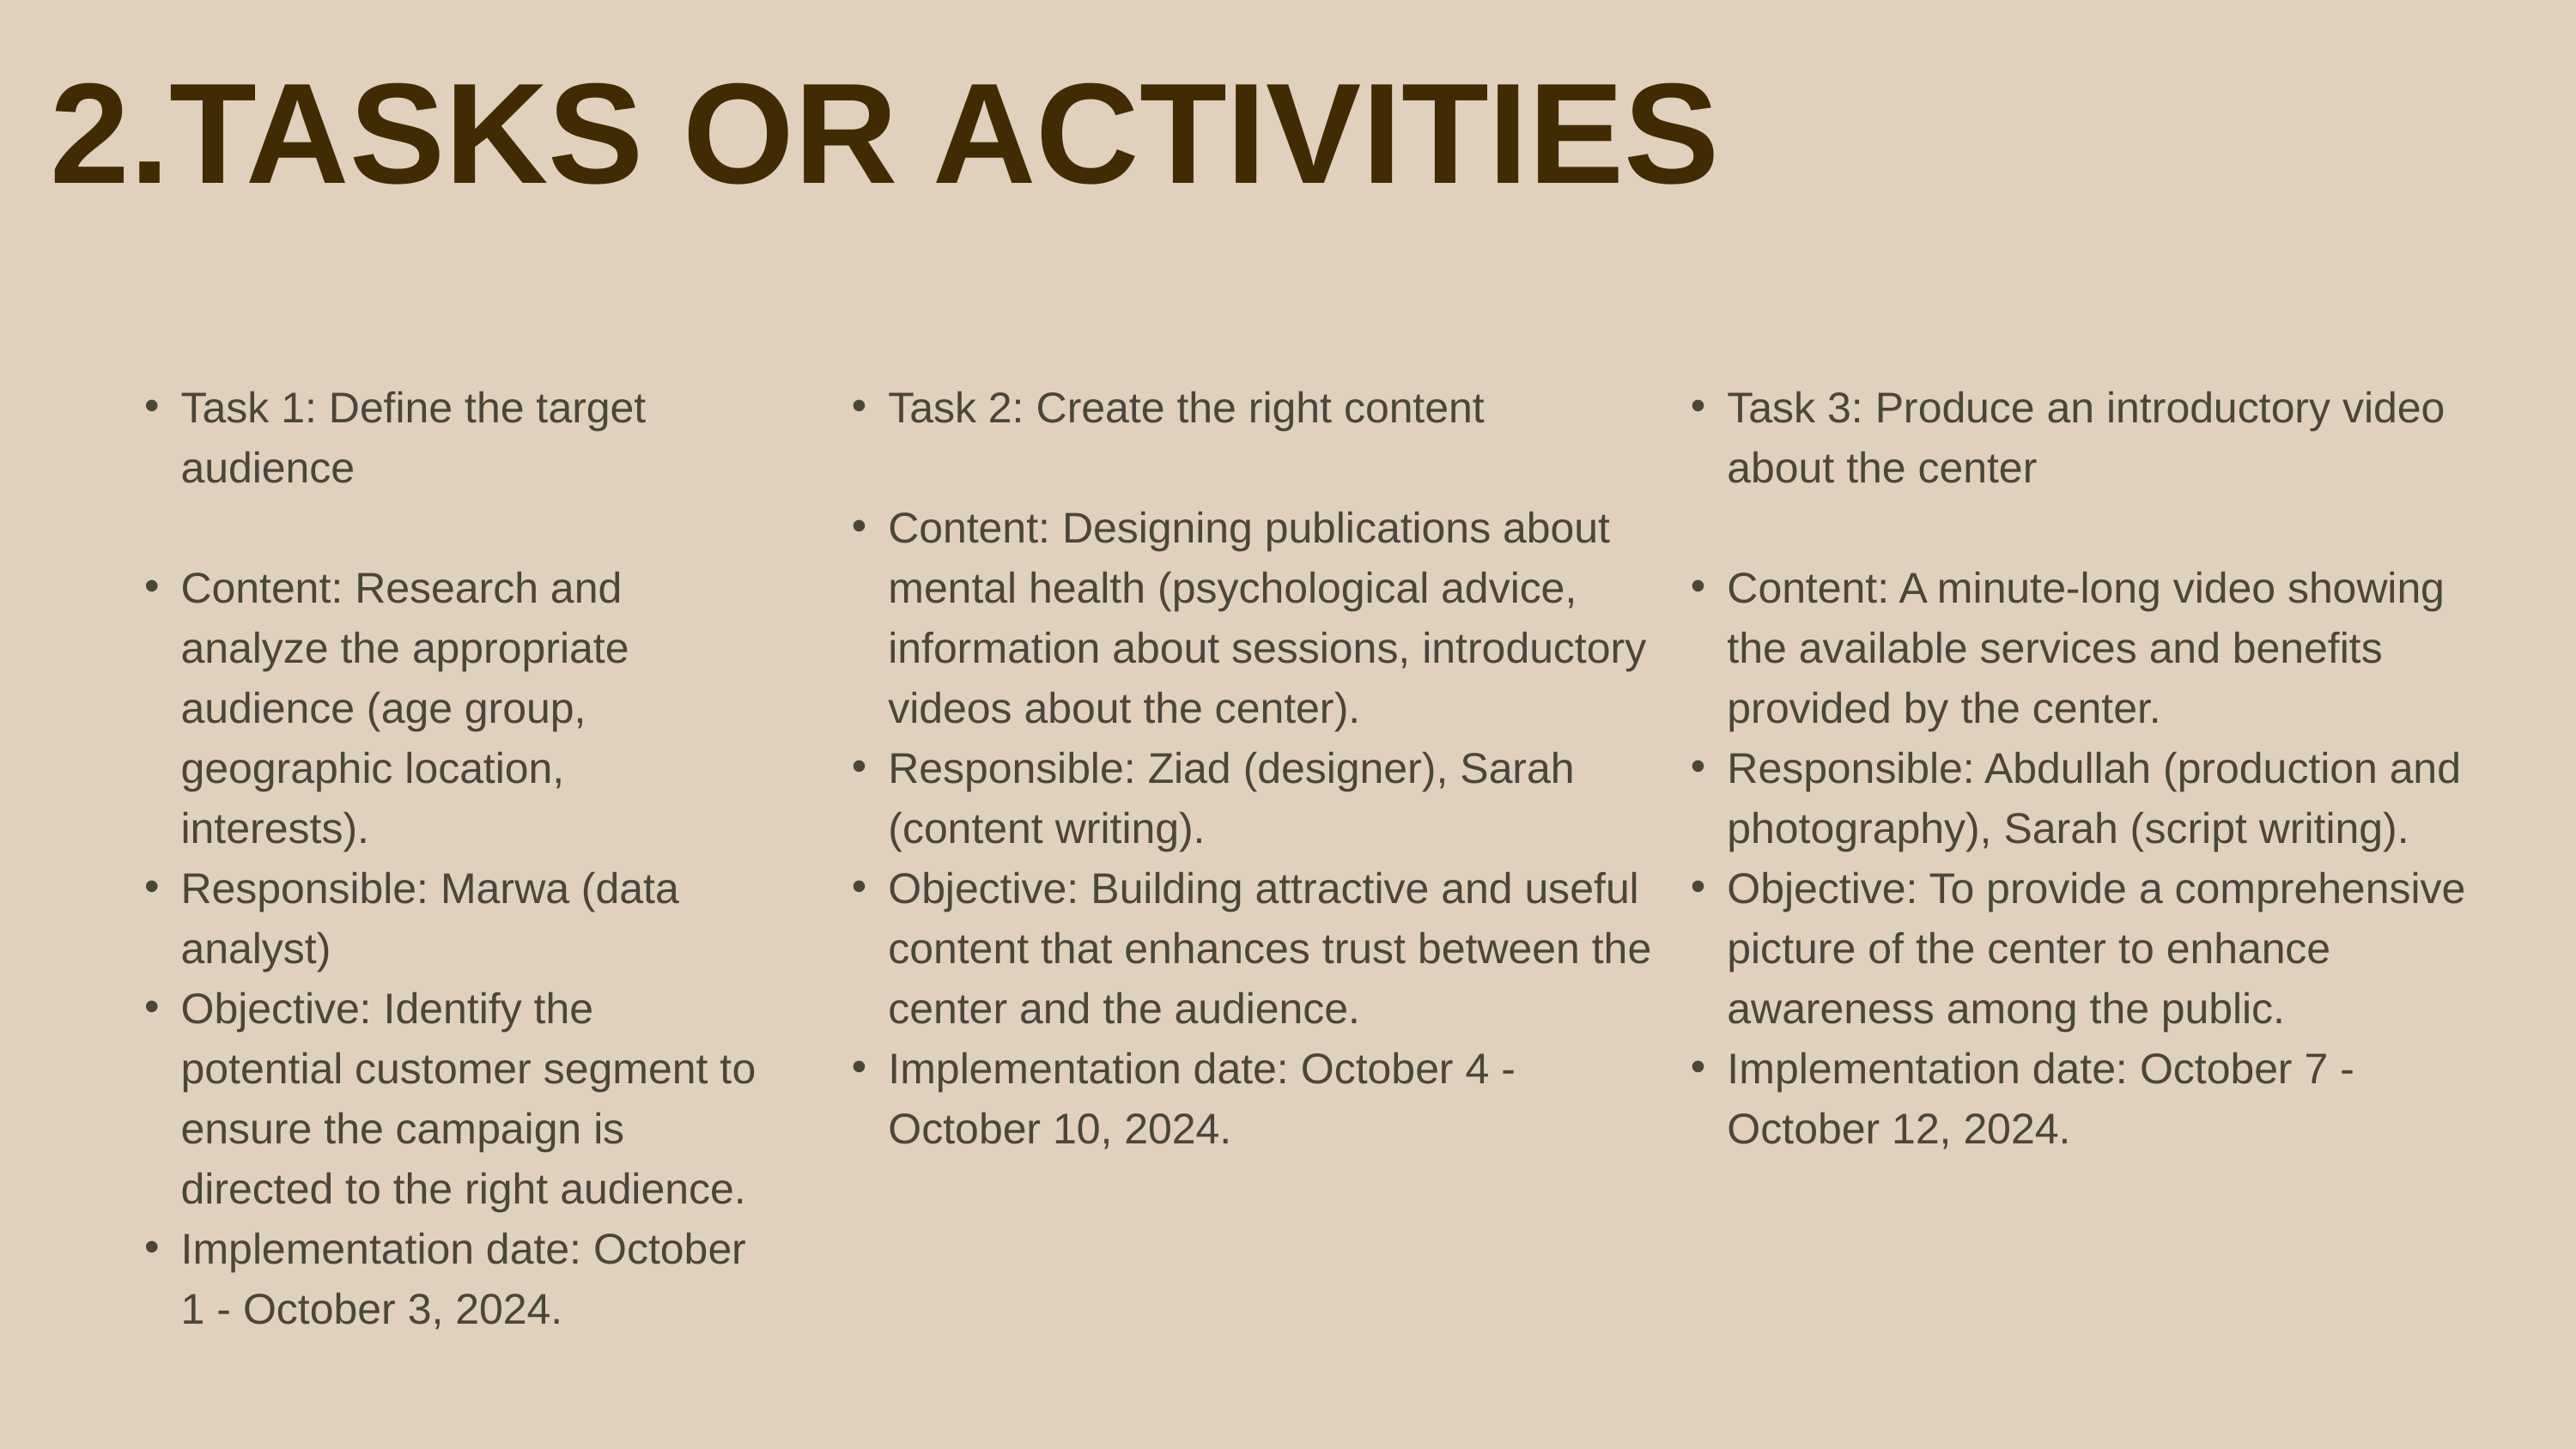

2.TASKS OR ACTIVITIES
Task 1: Define the target audience

Content: Research and analyze the appropriate audience (age group, geographic location, interests).
Responsible: Marwa (data analyst)
Objective: Identify the potential customer segment to ensure the campaign is directed to the right audience.
Implementation date: October 1 - October 3, 2024.

Task 2: Create the right content

Content: Designing publications about mental health (psychological advice, information about sessions, introductory videos about the center).
Responsible: Ziad (designer), Sarah (content writing).
Objective: Building attractive and useful content that enhances trust between the center and the audience.
Implementation date: October 4 - October 10, 2024.
Task 3: Produce an introductory video about the center

Content: A minute-long video showing the available services and benefits provided by the center.
Responsible: Abdullah (production and photography), Sarah (script writing).
Objective: To provide a comprehensive picture of the center to enhance awareness among the public.
Implementation date: October 7 - October 12, 2024.